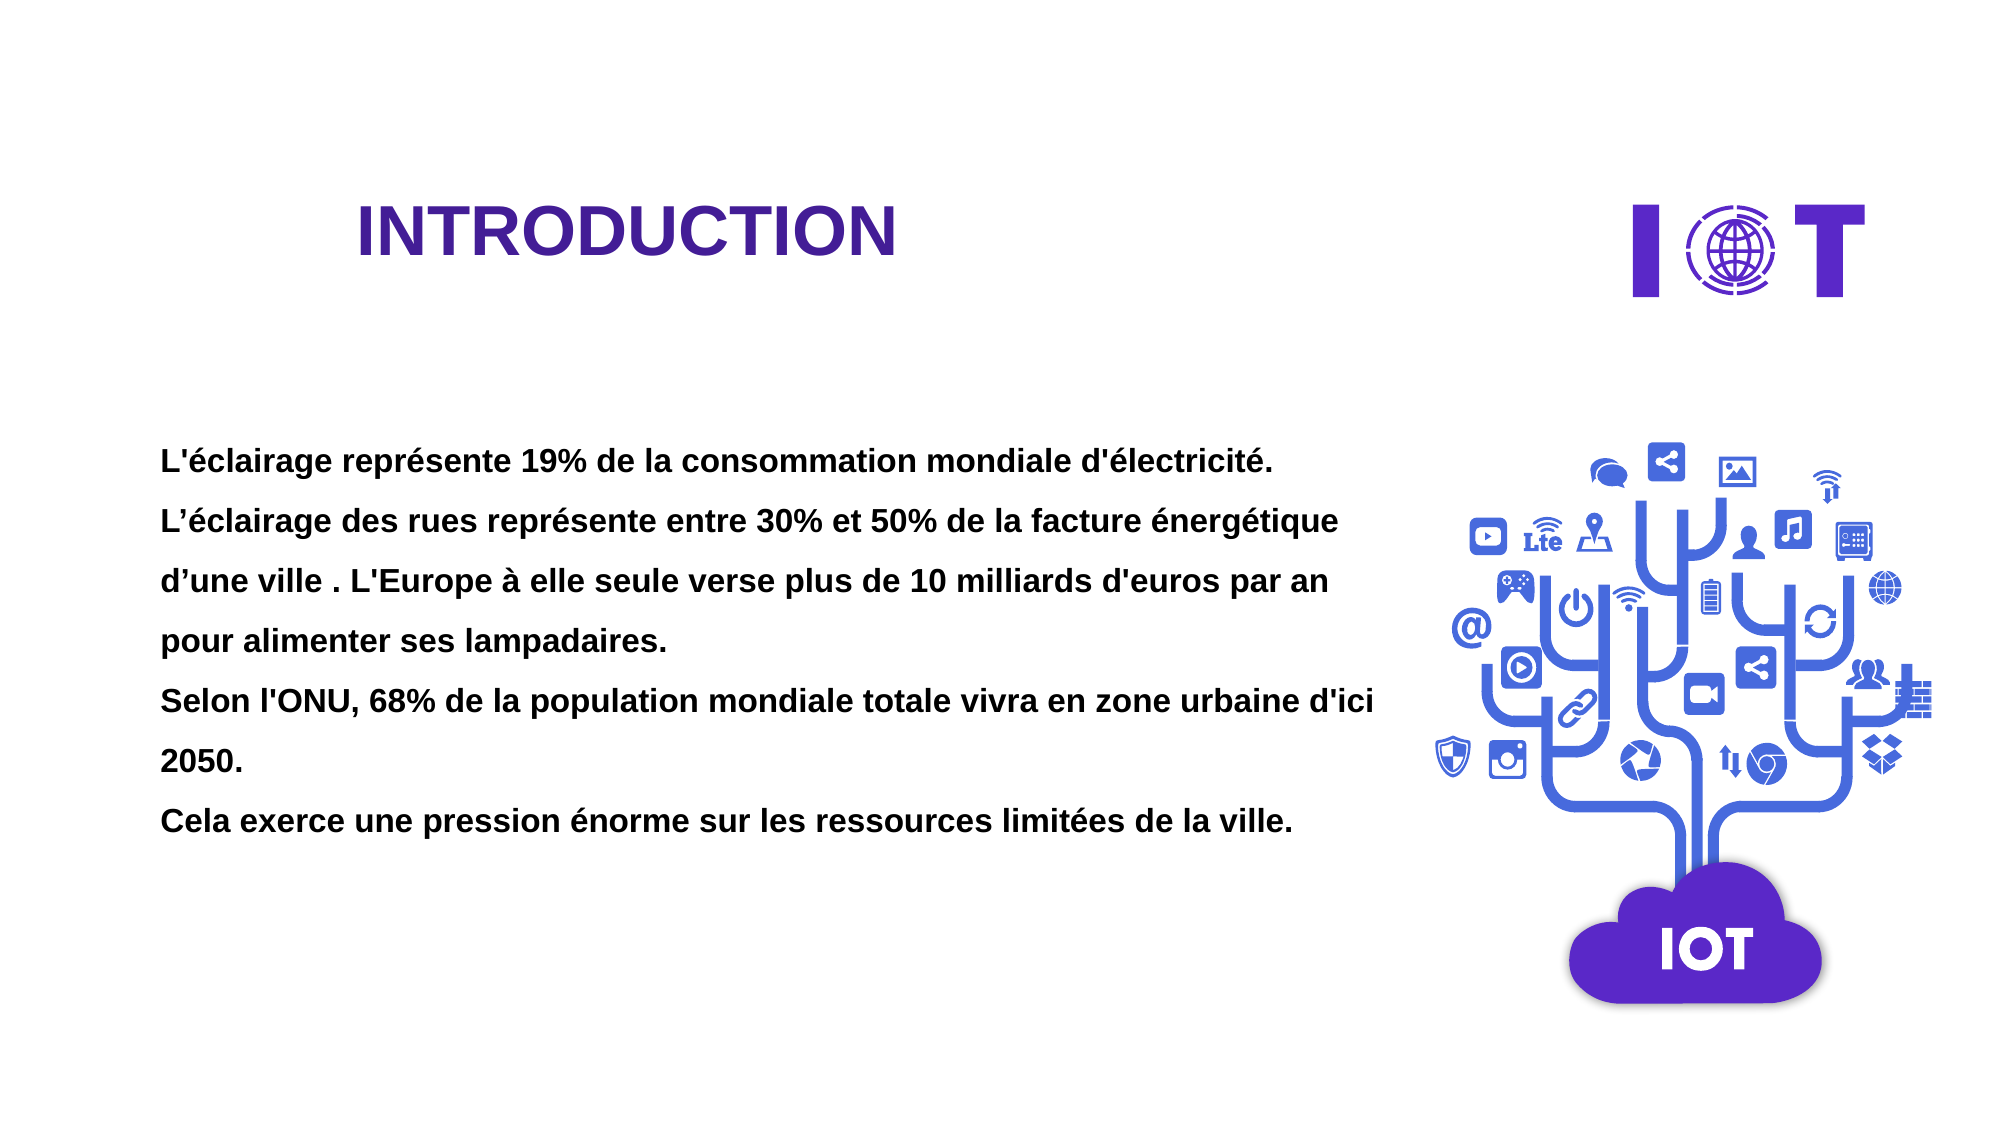

INTRODUCTION

L'éclairage représente 19% de la consommation mondiale d'électricité.
L’éclairage des rues représente entre 30% et 50% de la facture énergétique d’une ville . L'Europe à elle seule verse plus de 10 milliards d'euros par an pour alimenter ses lampadaires.
Selon l'ONU, 68% de la population mondiale totale vivra en zone urbaine d'ici 2050.
Cela exerce une pression énorme sur les ressources limitées de la ville.